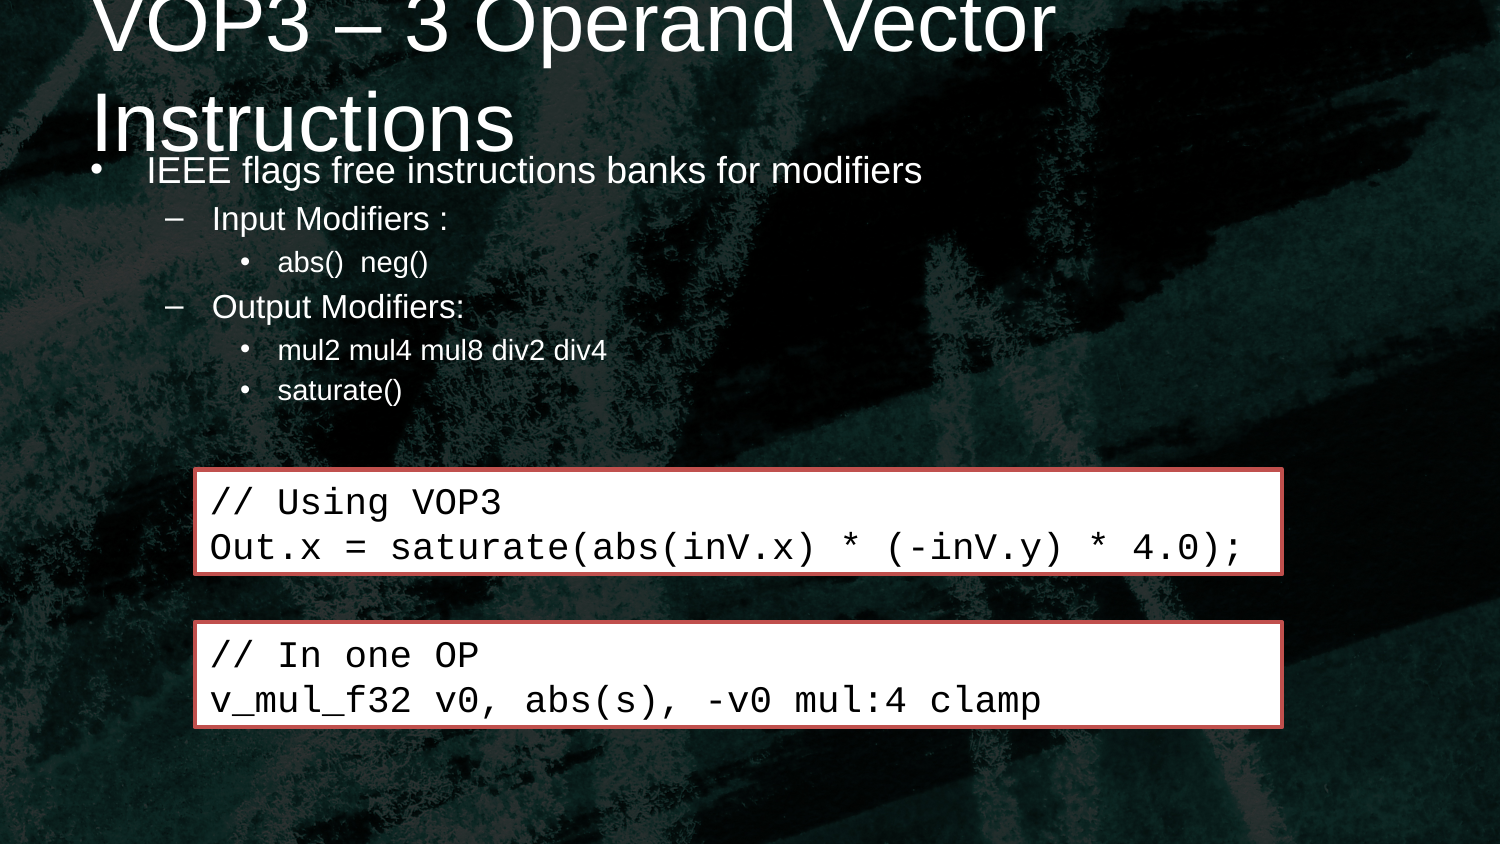

# VOP3 – 3 Operand Vector Instructions
IEEE flags free instructions banks for modifiers
Input Modifiers :
abs()  neg()
Output Modifiers:
mul2 mul4 mul8 div2 div4
saturate()
// Using VOP3
Out.x = saturate(abs(inV.x) * (-inV.y) * 4.0);
// In one OP
v_mul_f32 v0, abs(s), -v0 mul:4 clamp